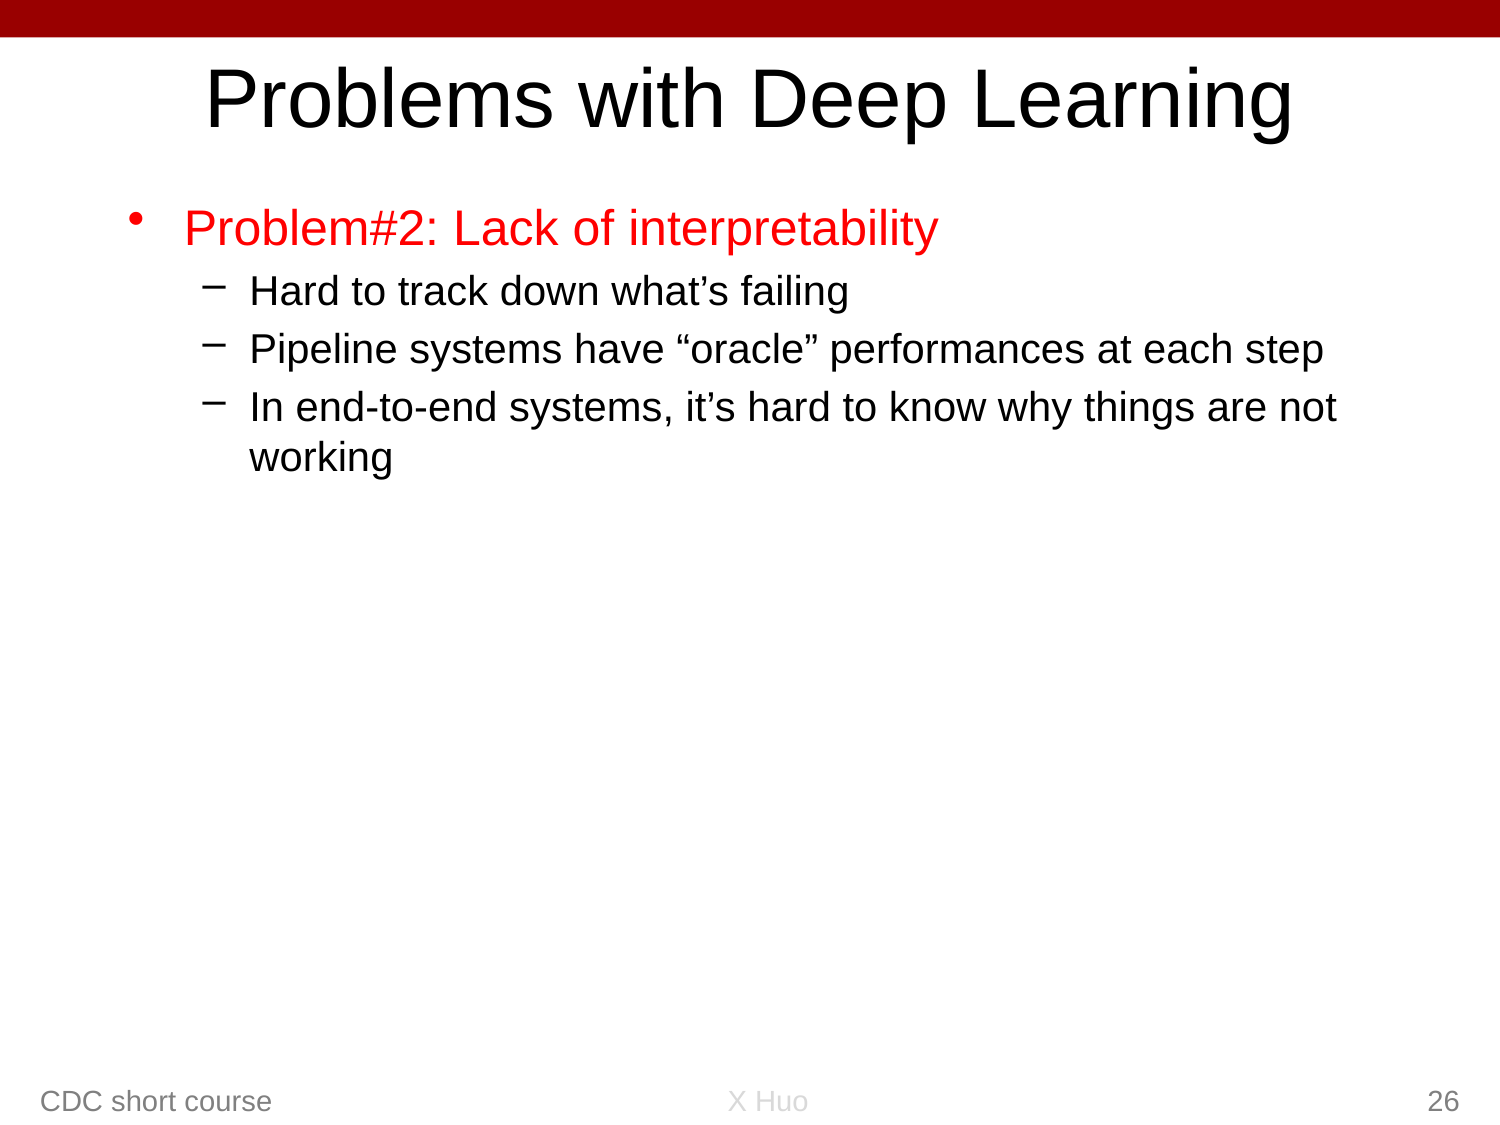

# Problems with Deep Learning
Problem#2: Lack of interpretability
Hard to track down what’s failing
Pipeline systems have “oracle” performances at each step
In end-to-end systems, it’s hard to know why things are not working

CDC short course
X Huo
26